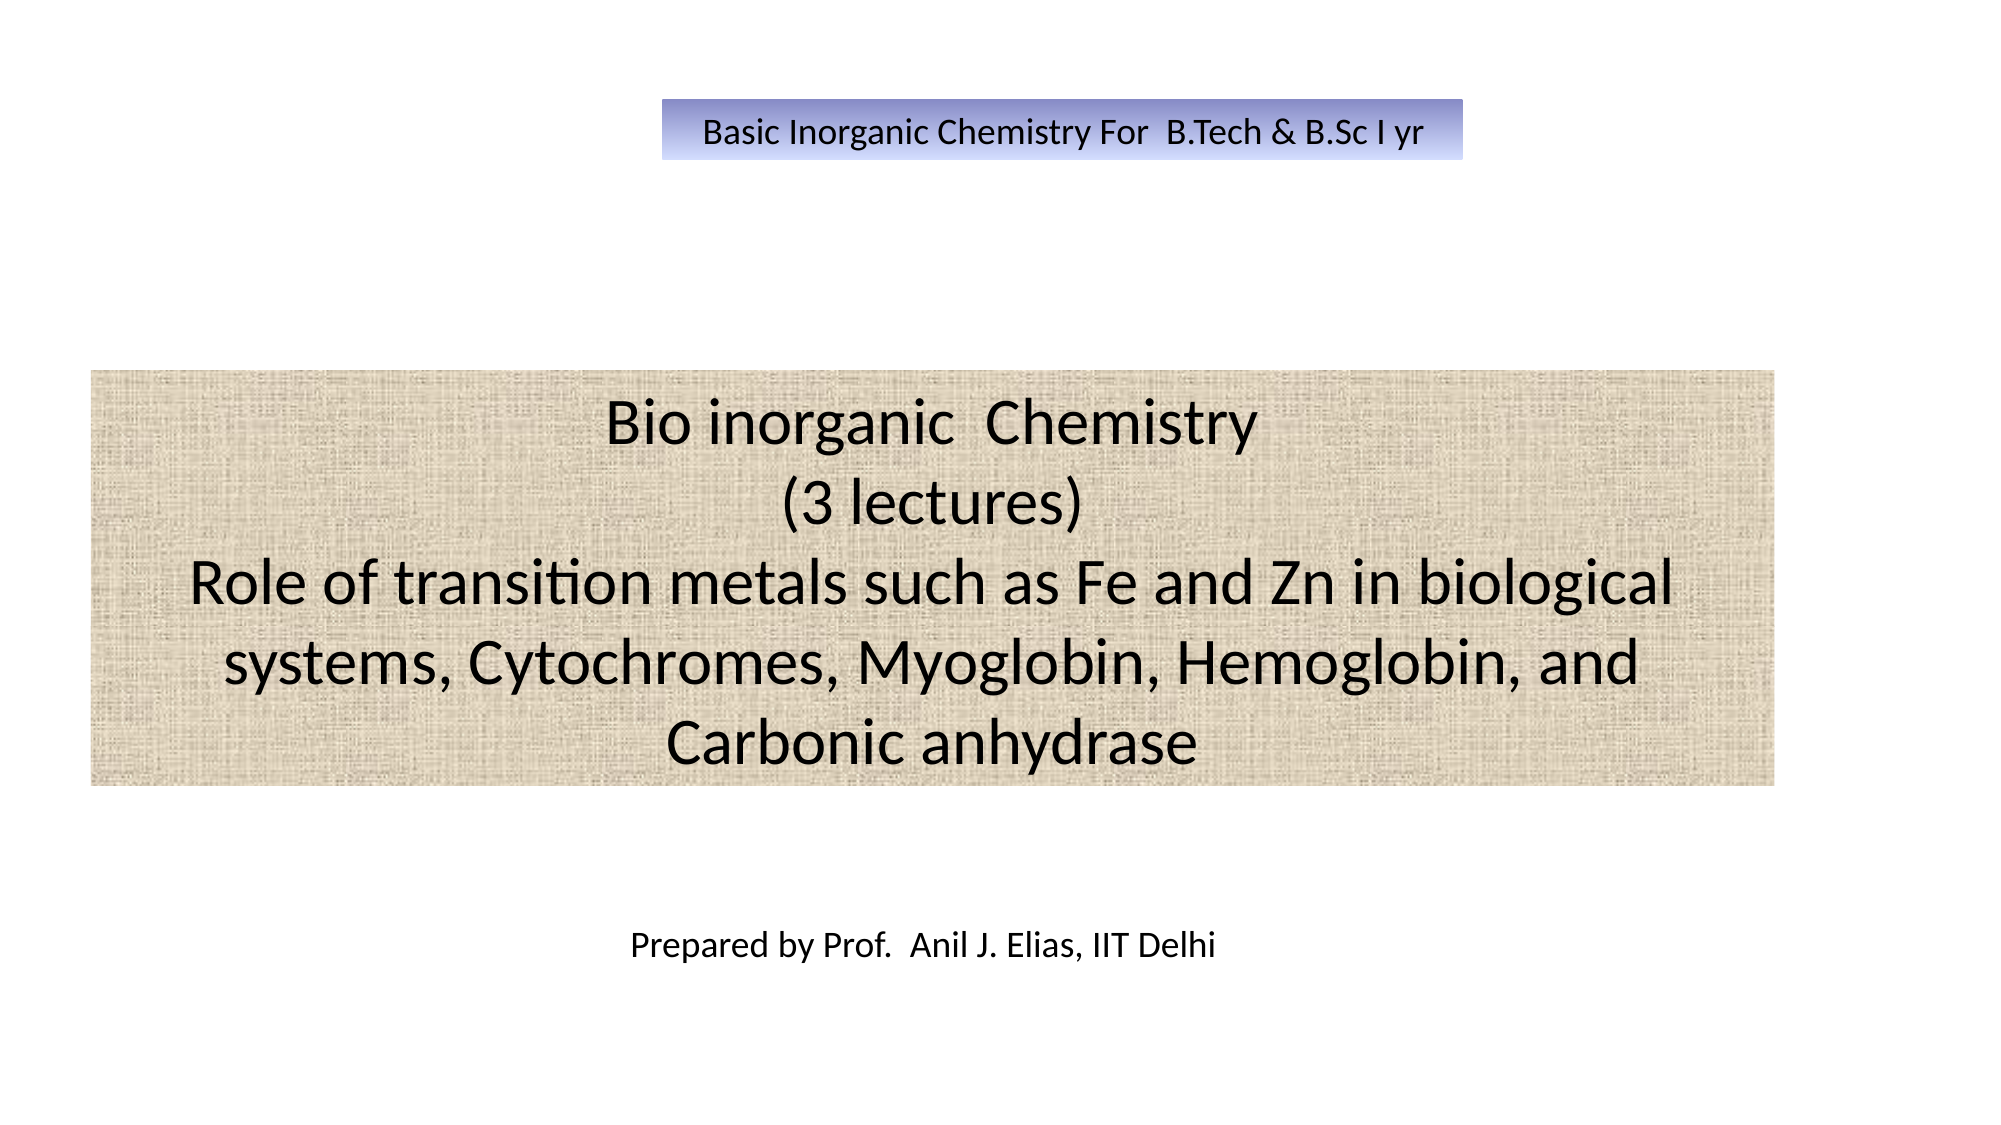

Basic Inorganic Chemistry For  B.Tech & B.Sc I yr
Bio inorganic  Chemistry
(3 lectures)
Role of transition metals such as Fe and Zn in biological systems, Cytochromes, Myoglobin, Hemoglobin, and Carbonic anhydrase
Prepared by Prof.  Anil J. Elias, IIT Delhi